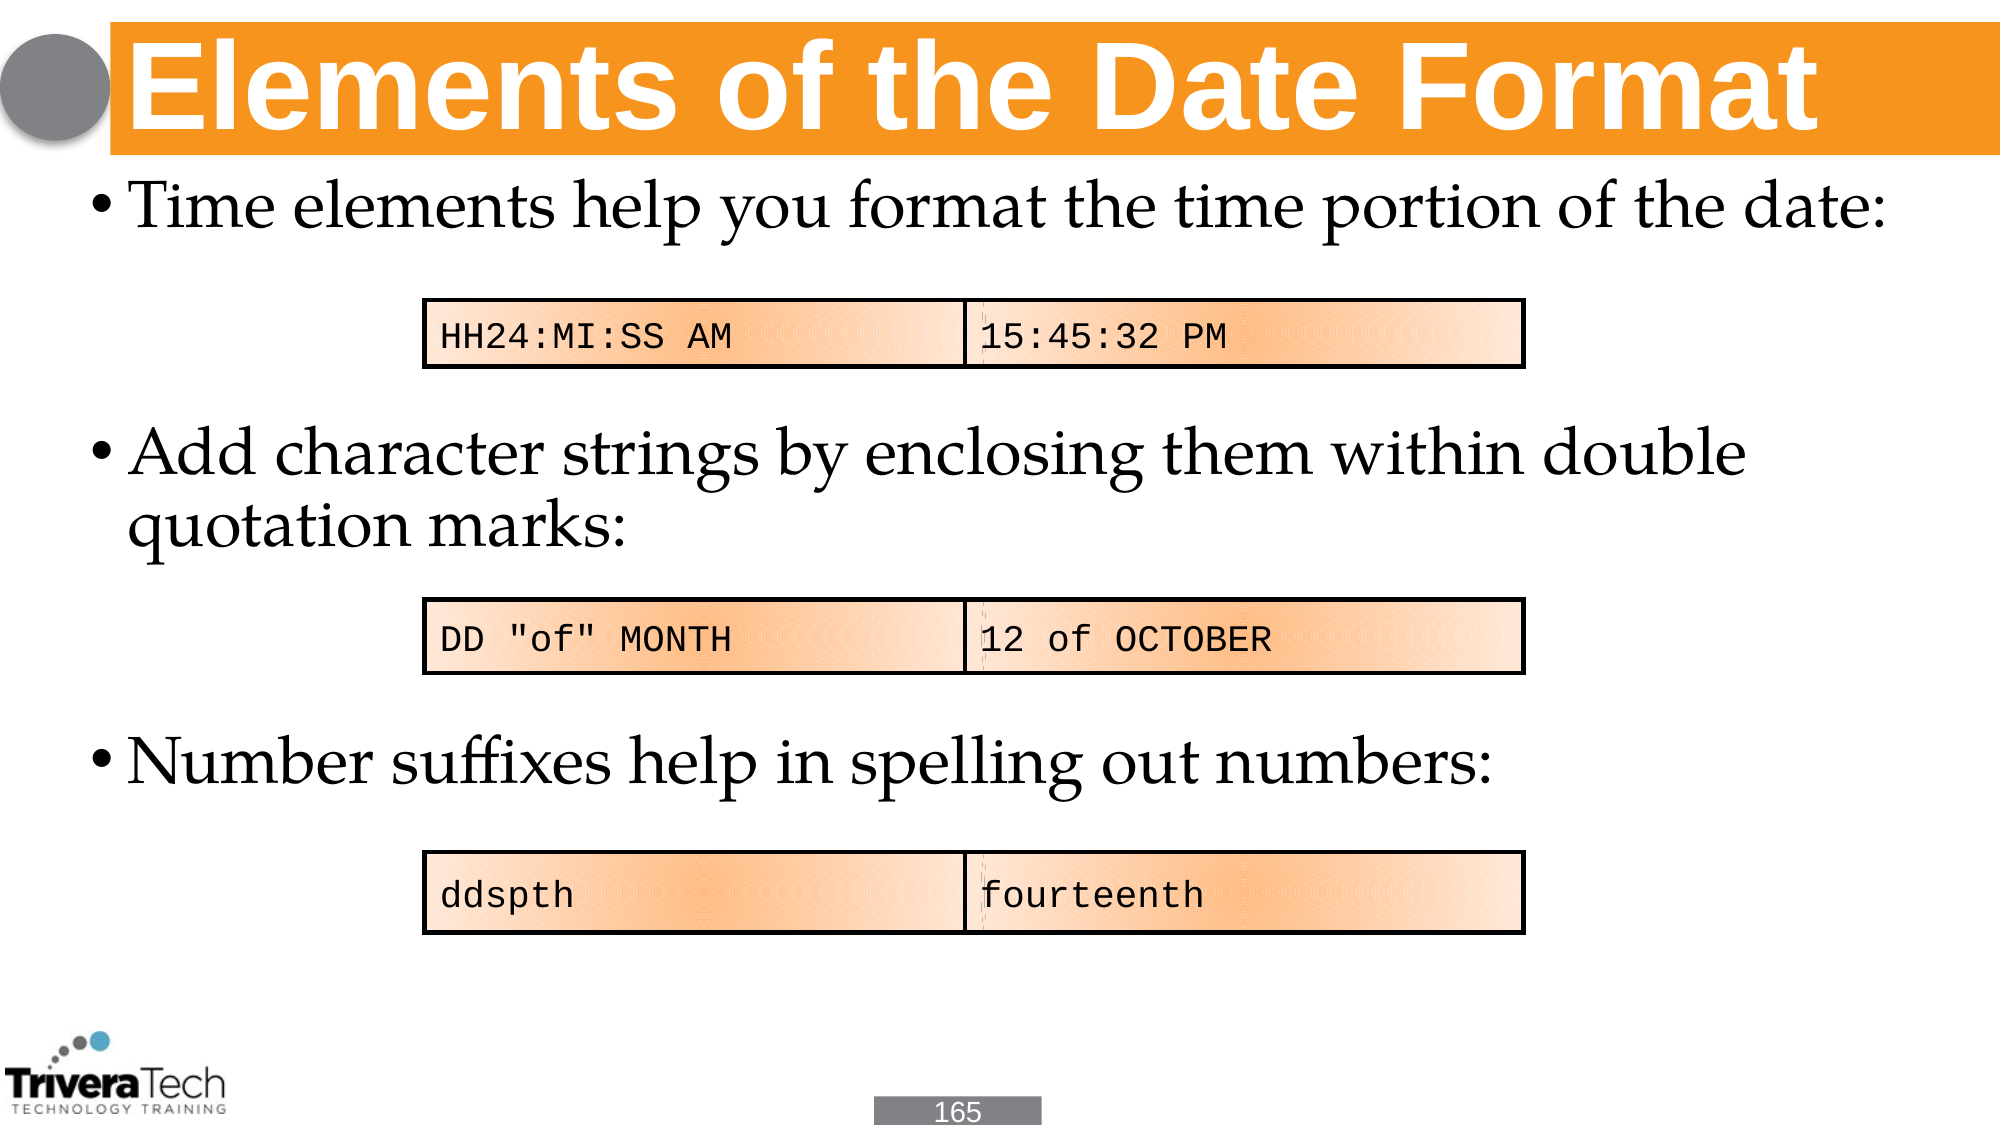

# Elements of the Date Format
Time elements help you format the time portion of the date:

Add character strings by enclosing them within double quotation marks:

Number suffixes help in spelling out numbers:

HH24:MI:SS AM
15:45:32 PM
DD "of" MONTH
12 of OCTOBER
ddspth
fourteenth
165